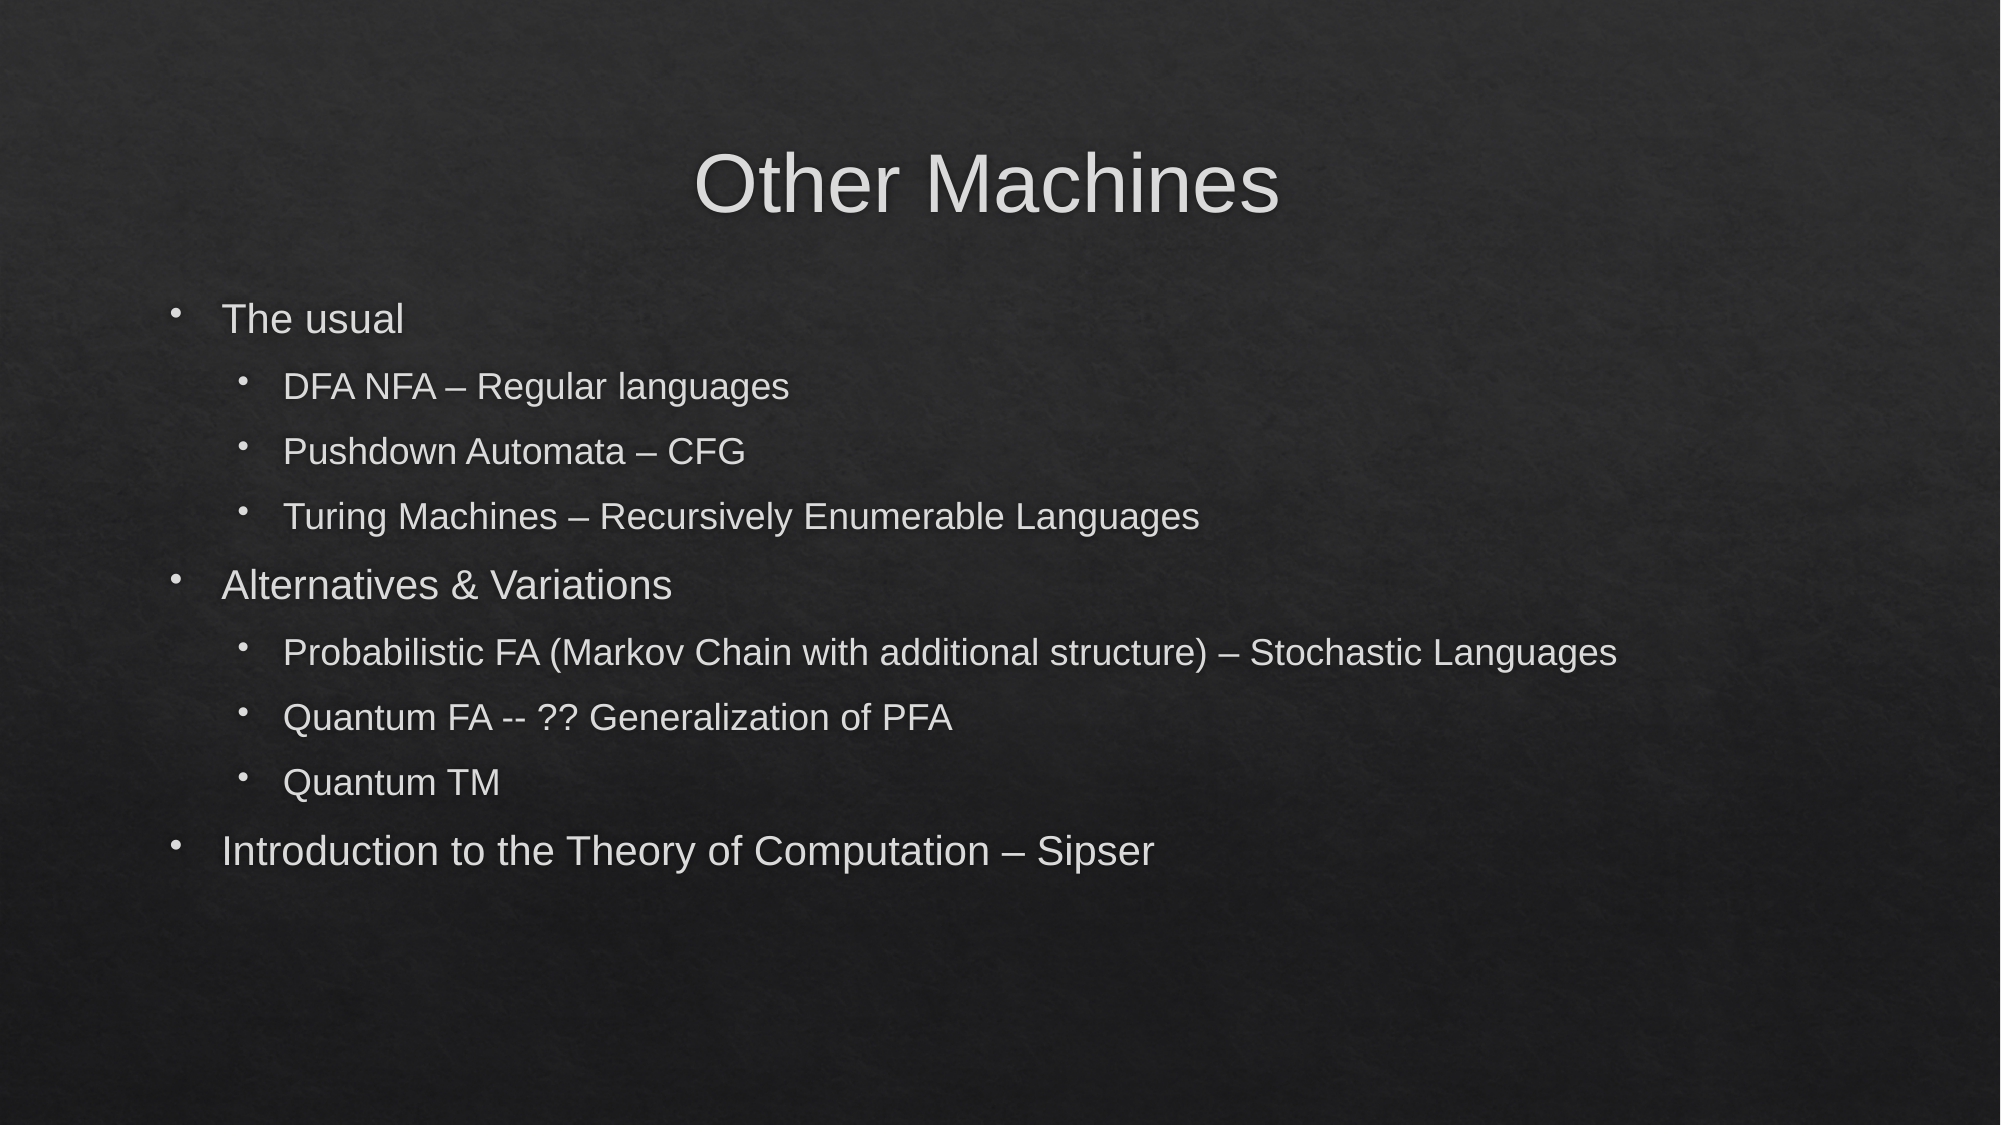

# Other Machines
The usual
DFA NFA – Regular languages
Pushdown Automata – CFG
Turing Machines – Recursively Enumerable Languages
Alternatives & Variations
Probabilistic FA (Markov Chain with additional structure) – Stochastic Languages
Quantum FA -- ?? Generalization of PFA
Quantum TM
Introduction to the Theory of Computation – Sipser